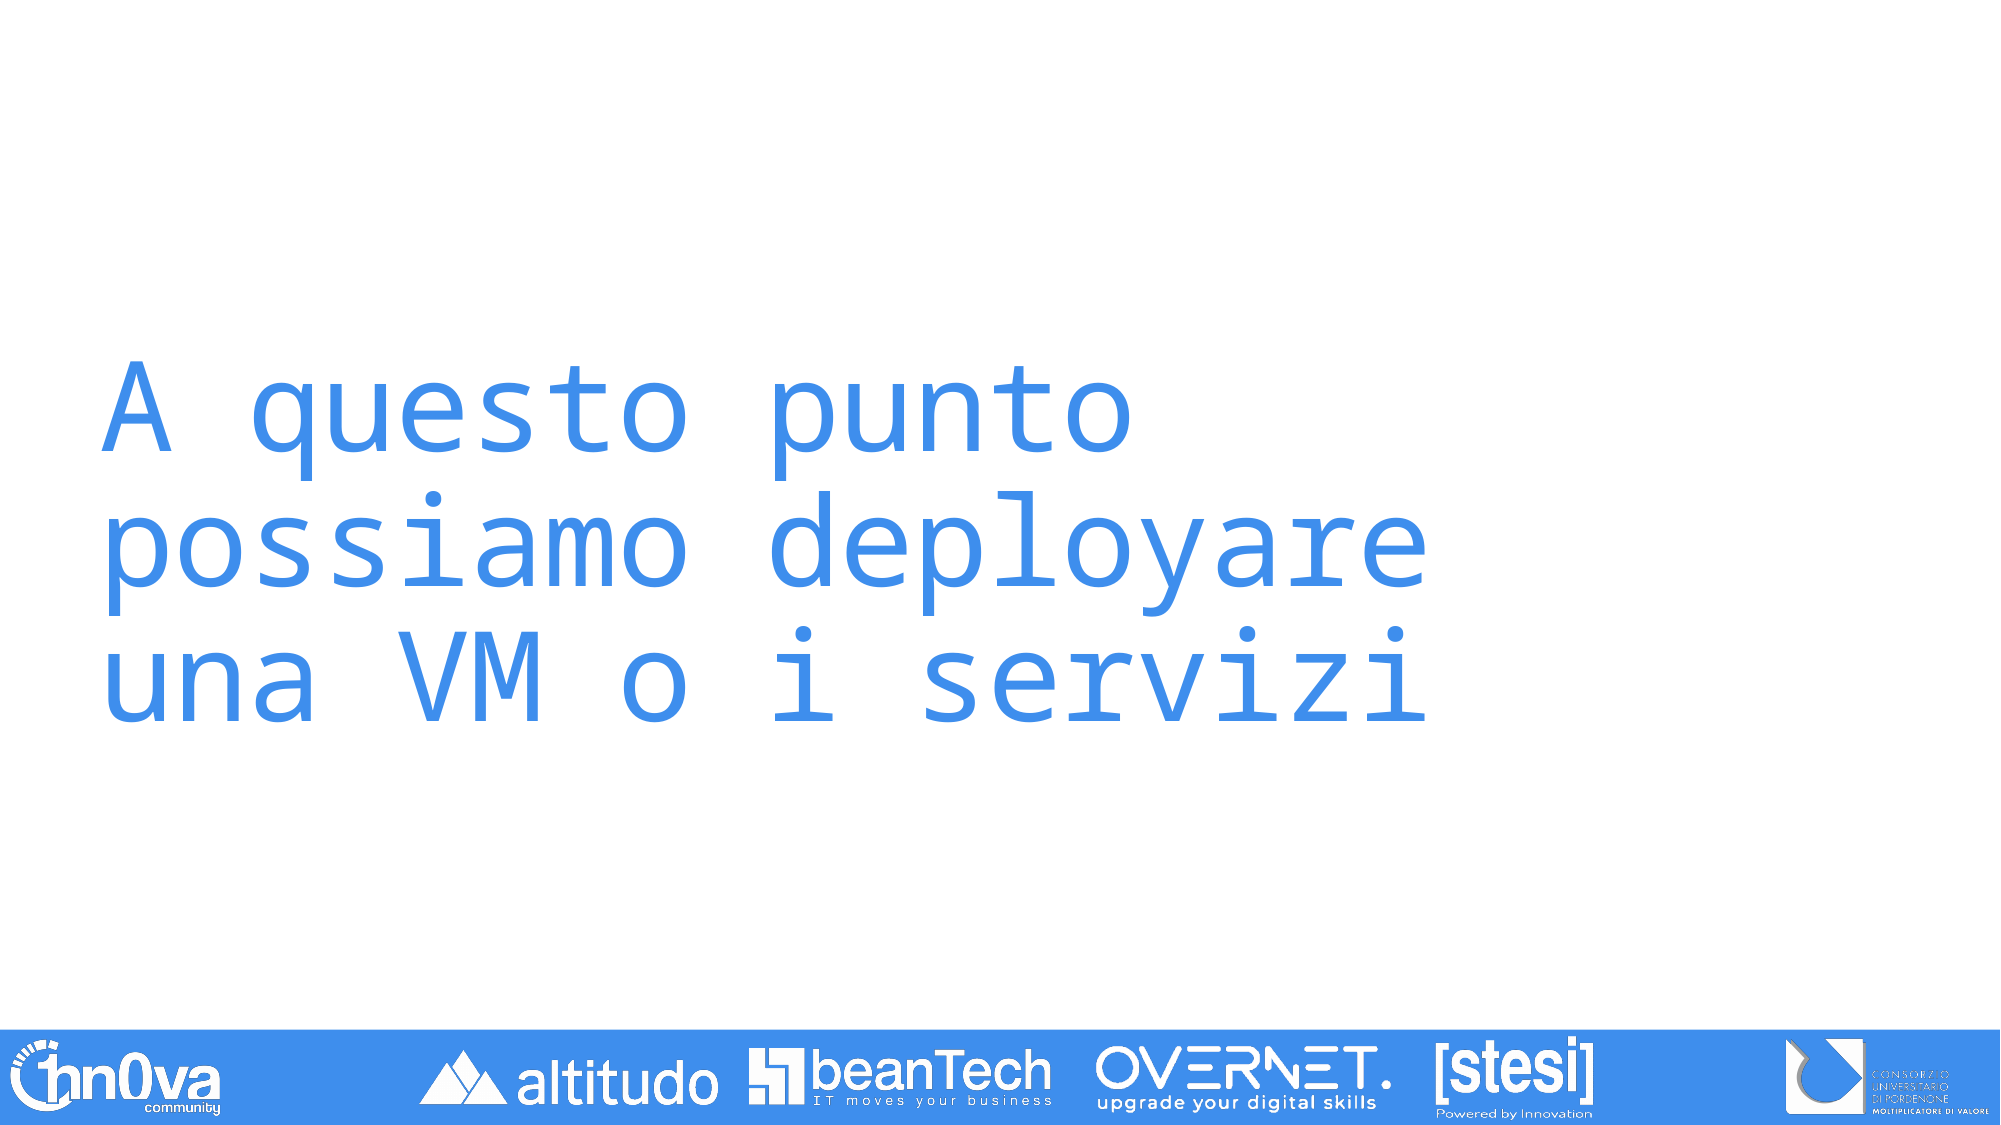

# A questo punto possiamo deployare una VM o i servizi